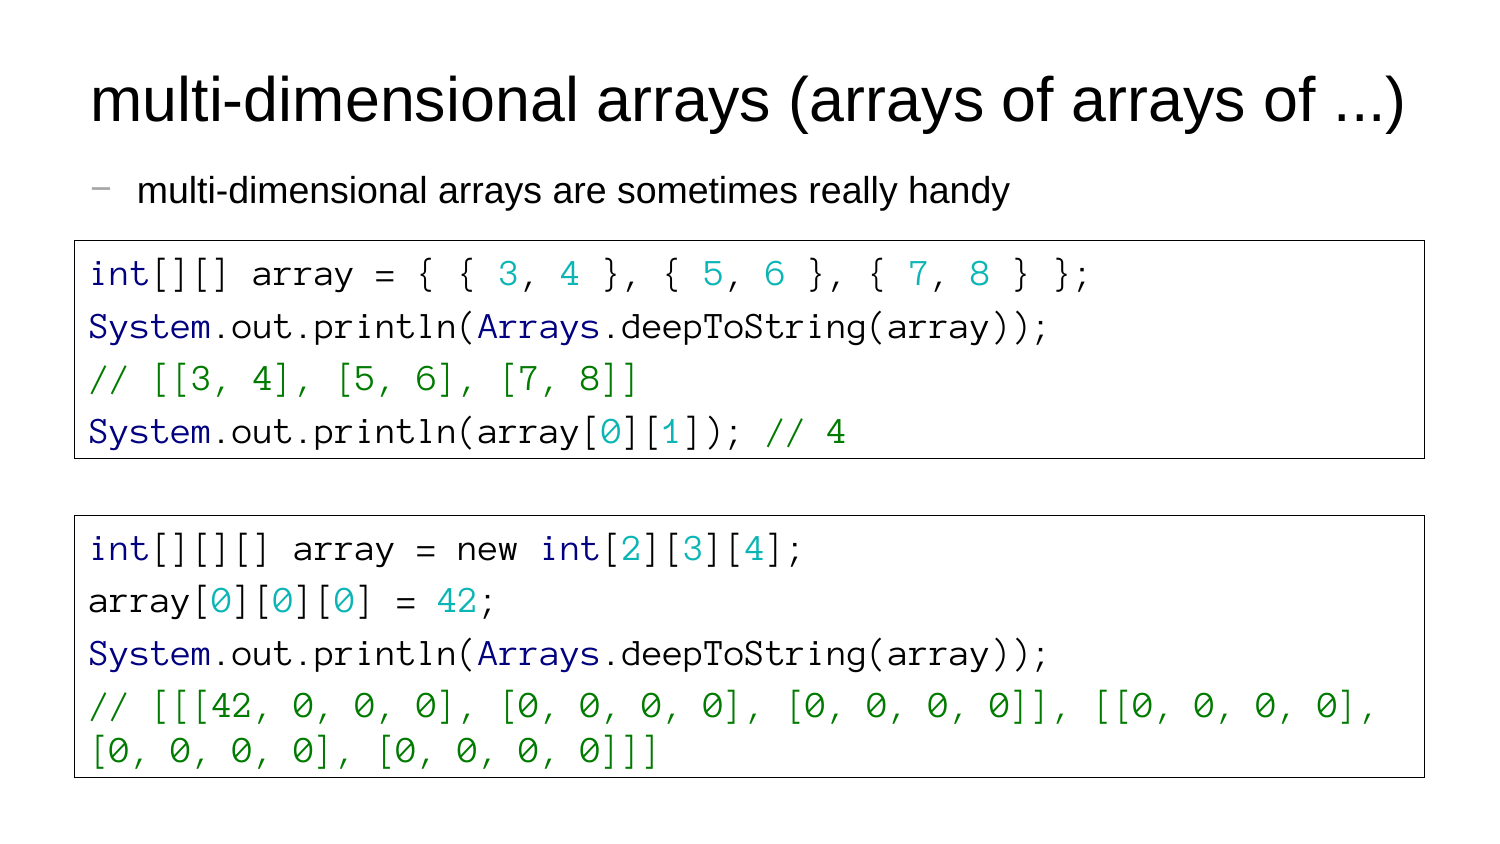

# multi-dimensional arrays (arrays of arrays of ...)
multi-dimensional arrays are sometimes really handy
int[][] array = { { 3, 4 }, { 5, 6 }, { 7, 8 } };
System.out.println(Arrays.deepToString(array));
// [[3, 4], [5, 6], [7, 8]]
System.out.println(array[0][1]); // 4
int[][][] array = new int[2][3][4];
array[0][0][0] = 42;
System.out.println(Arrays.deepToString(array));
// [[[42, 0, 0, 0], [0, 0, 0, 0], [0, 0, 0, 0]], [[0, 0, 0, 0], [0, 0, 0, 0], [0, 0, 0, 0]]]